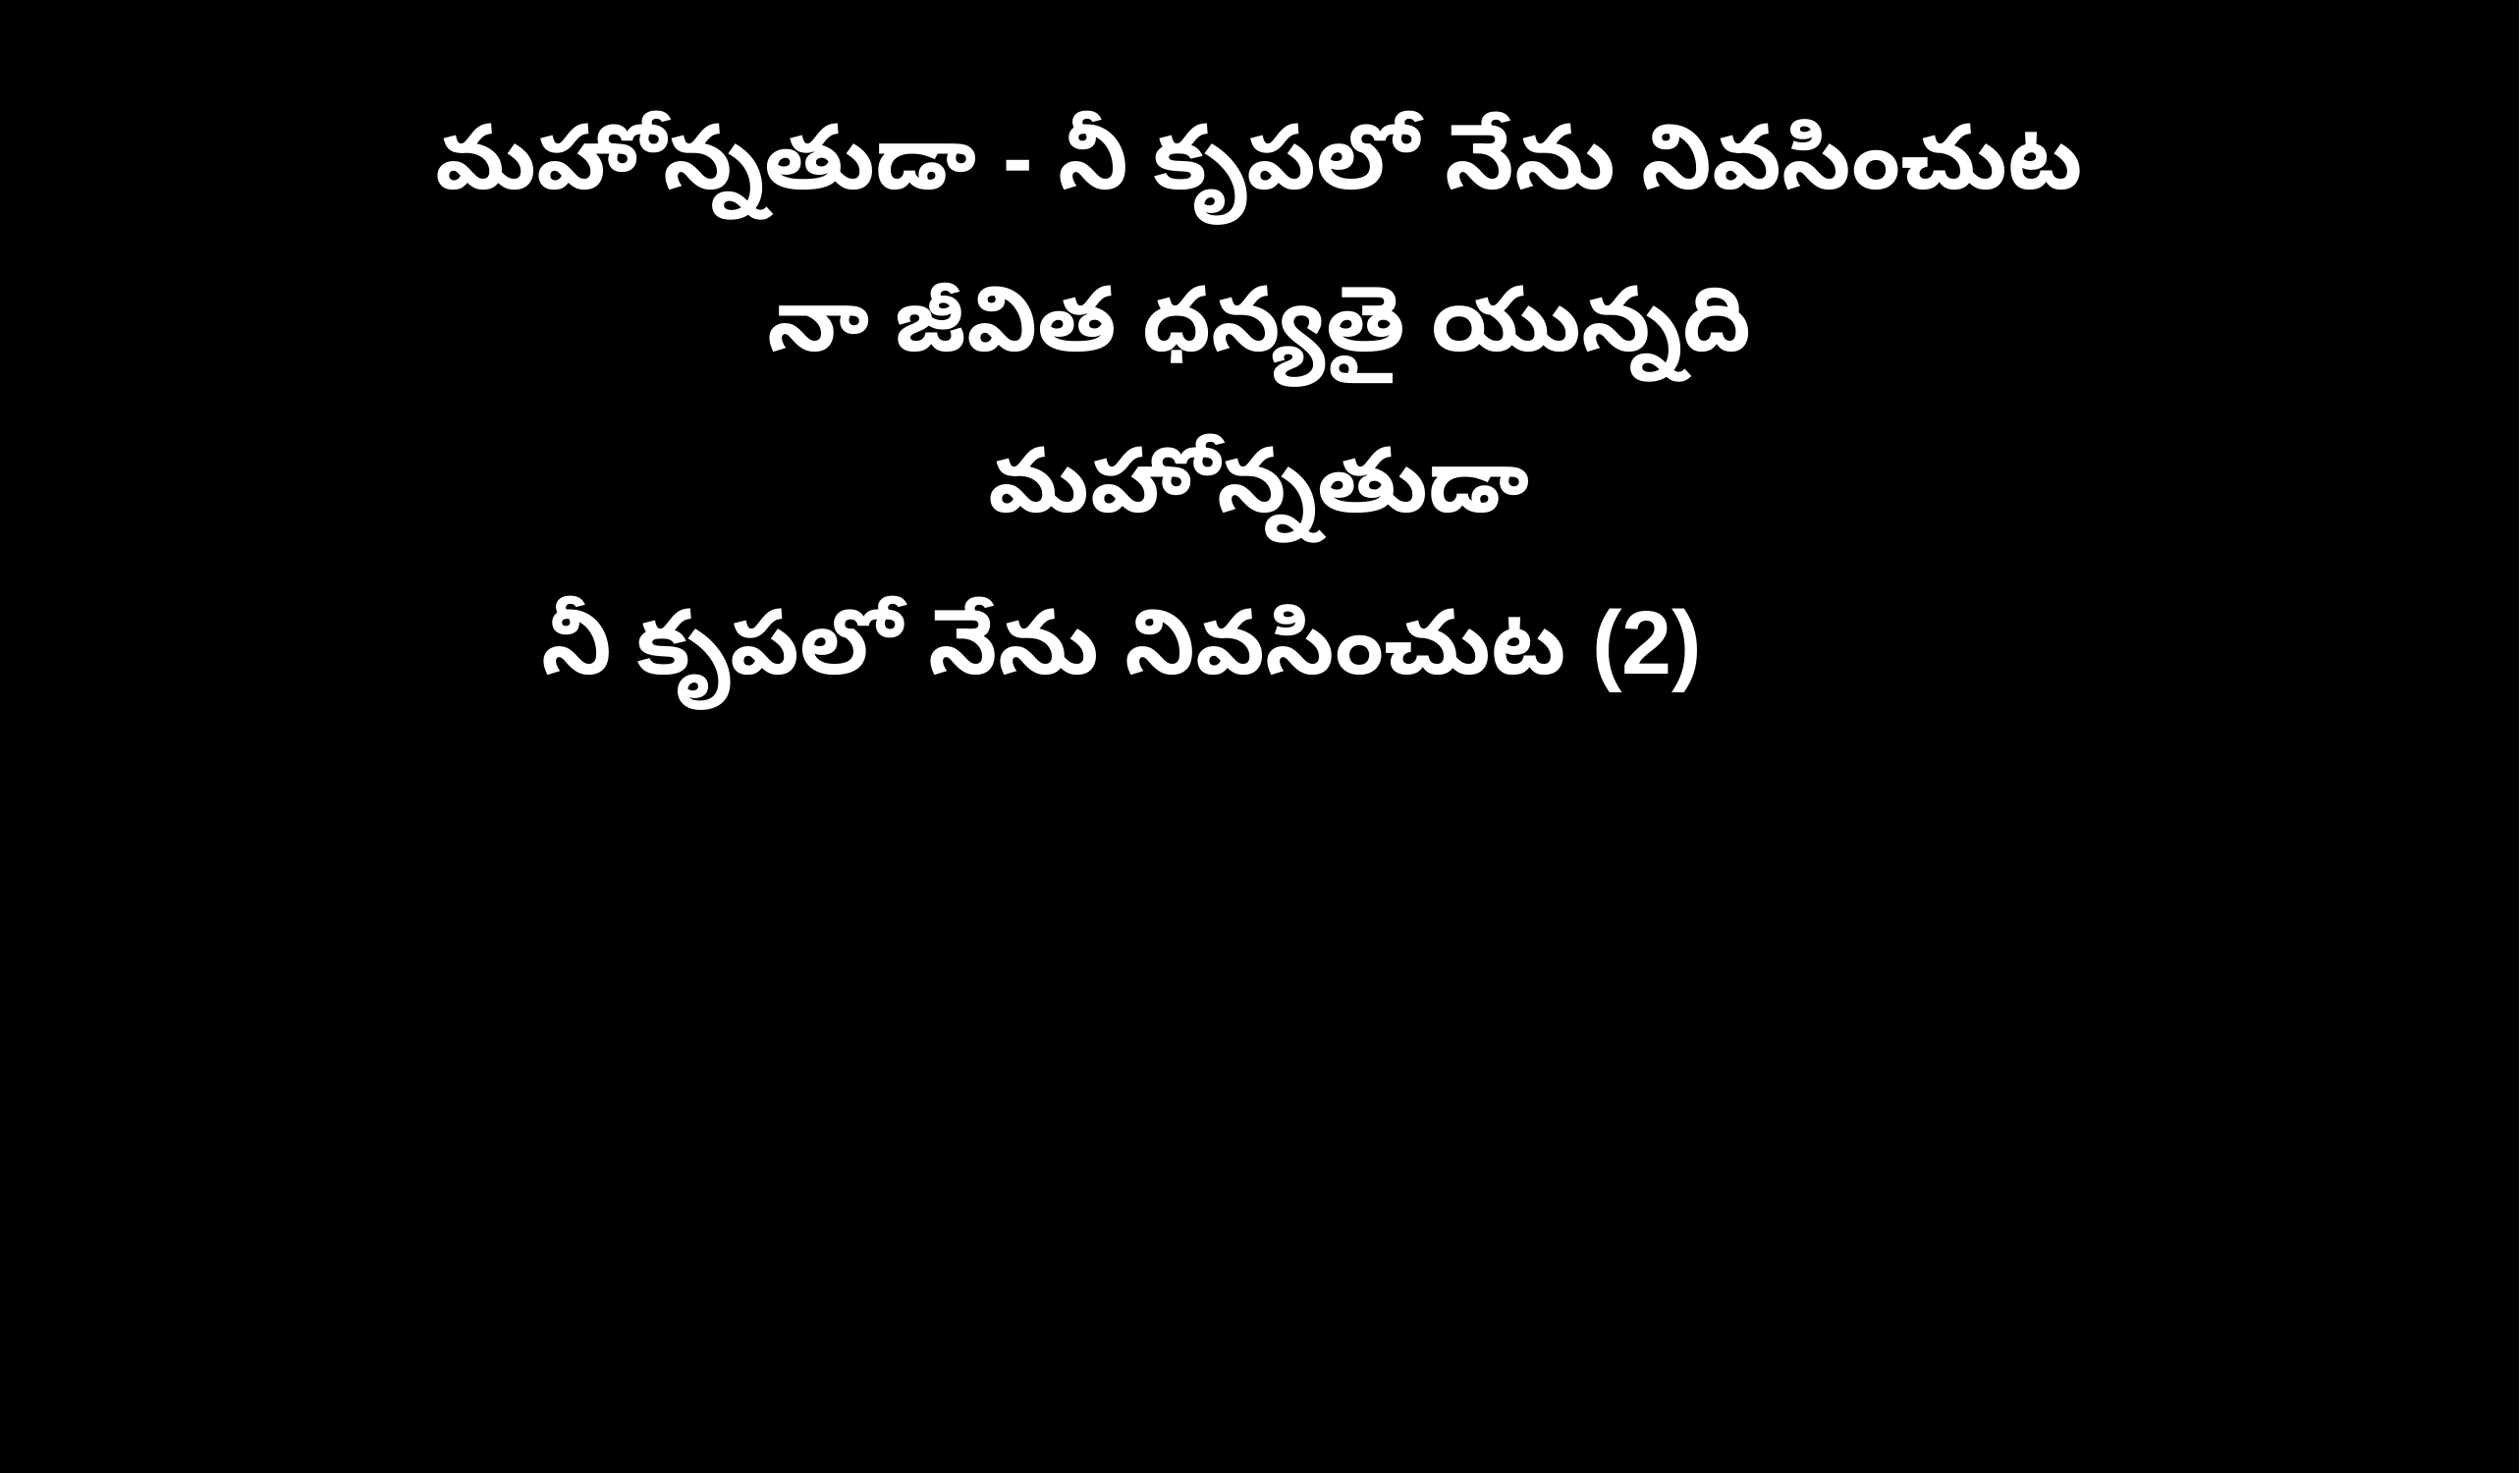

మహోన్నతుడా - నీ కృపలో నేను నివసించుట
నా జీవిత ధన్యతై యున్నది
మహోన్నతుడా
నీ కృపలో నేను నివసించుట (2)